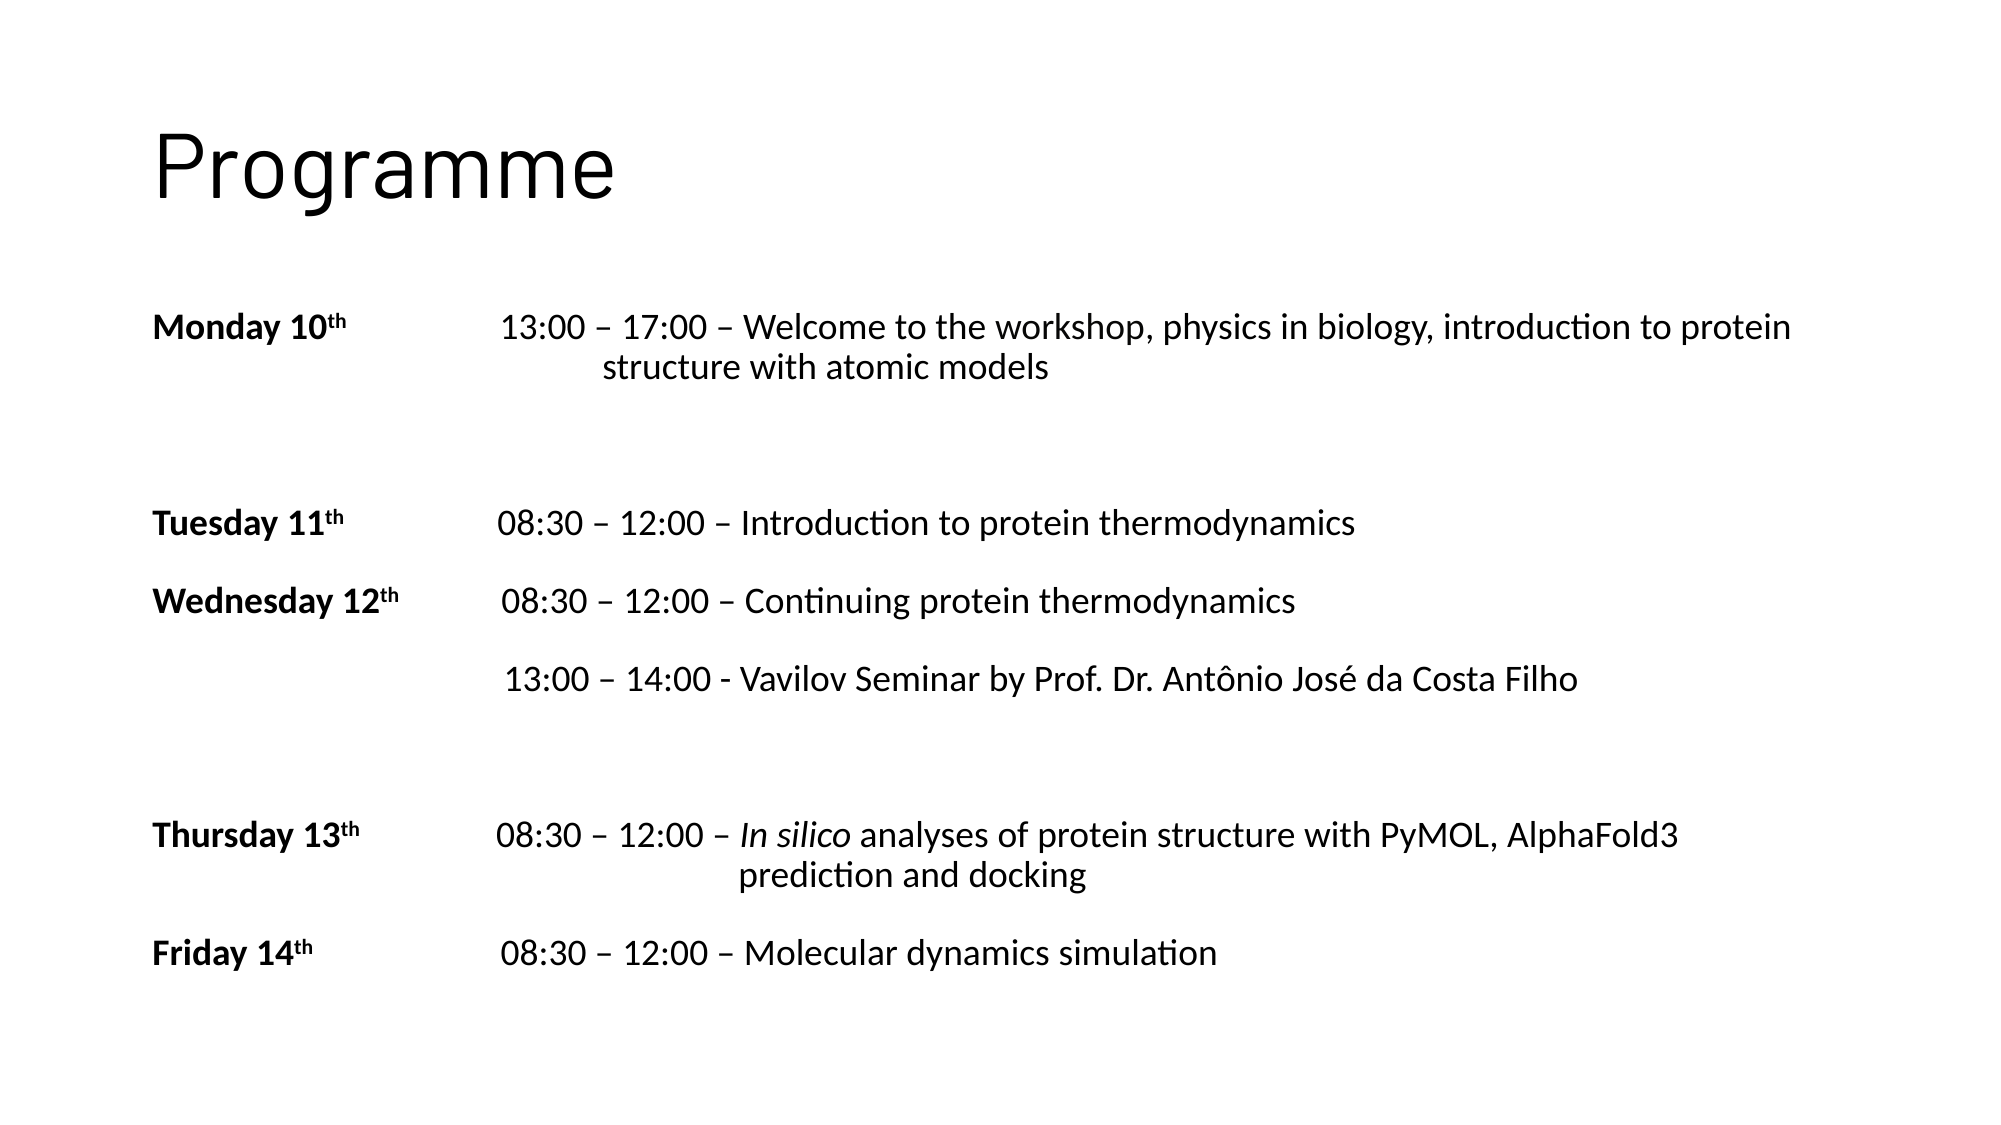

# Programme
Monday 10th                  13:00 – 17:00 – Welcome to the workshop, physics in biology, introduction to protein 				structure with atomic models

Tuesday 11th                  08:30 – 12:00 – Introduction to protein thermodynamics
Wednesday 12th            08:30 – 12:00 – Continuing protein thermodynamics
	      13:00 – 14:00 - Vavilov Seminar by Prof. Dr. Antônio José da Costa Filho

Thursday 13th                08:30 – 12:00 – In silico analyses of protein structure with PyMOL, AlphaFold3 				                prediction and docking
Friday 14th                      08:30 – 12:00 – Molecular dynamics simulation